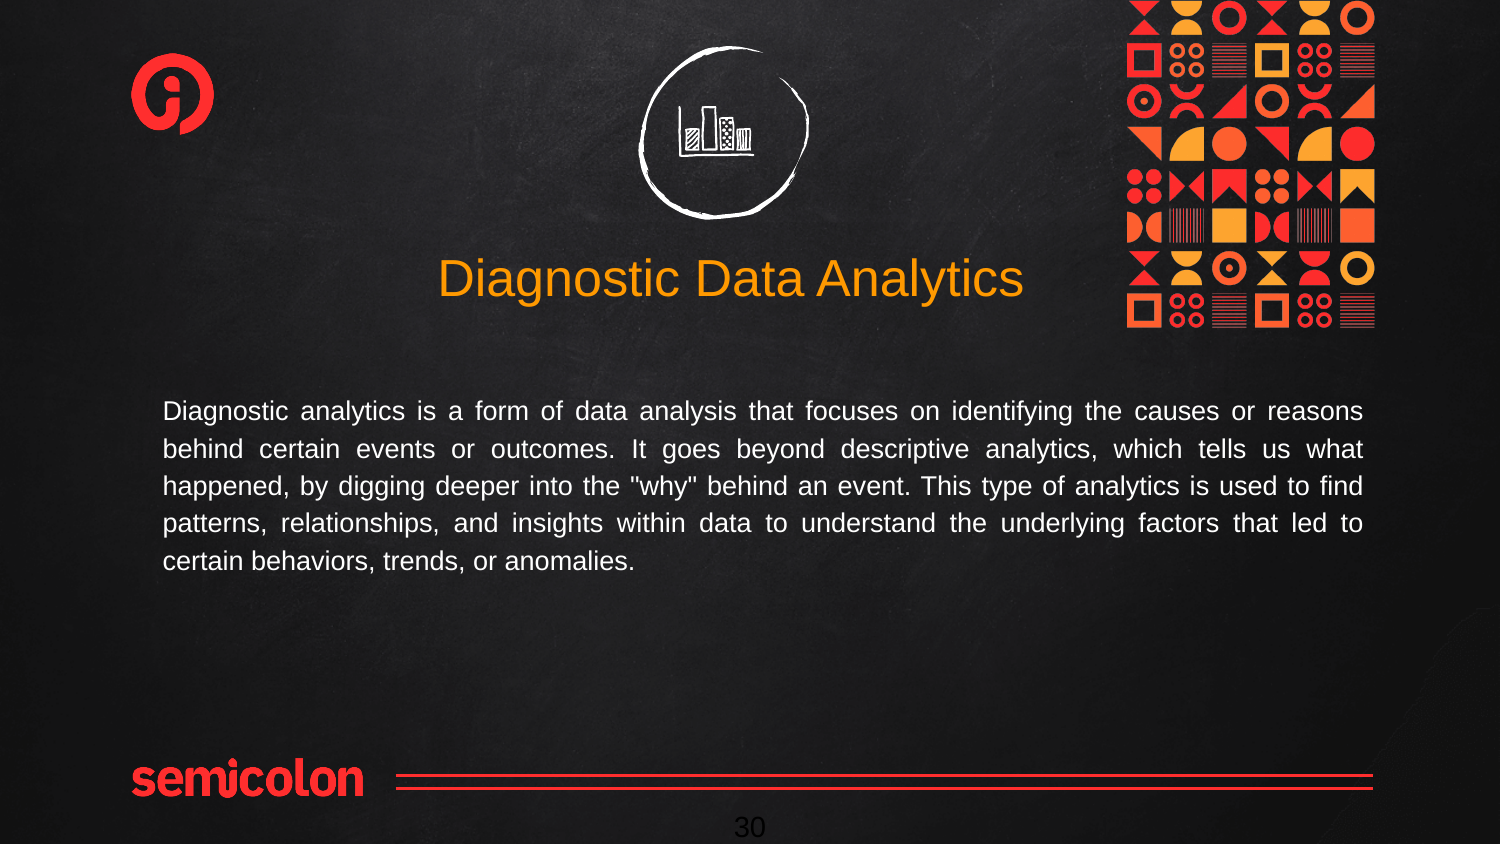

Diagnostic Data Analytics

Diagnostic analytics is a form of data analysis that focuses on identifying the causes or reasons behind certain events or outcomes. It goes beyond descriptive analytics, which tells us what happened, by digging deeper into the "why" behind an event. This type of analytics is used to find patterns, relationships, and insights within data to understand the underlying factors that led to certain behaviors, trends, or anomalies.
30